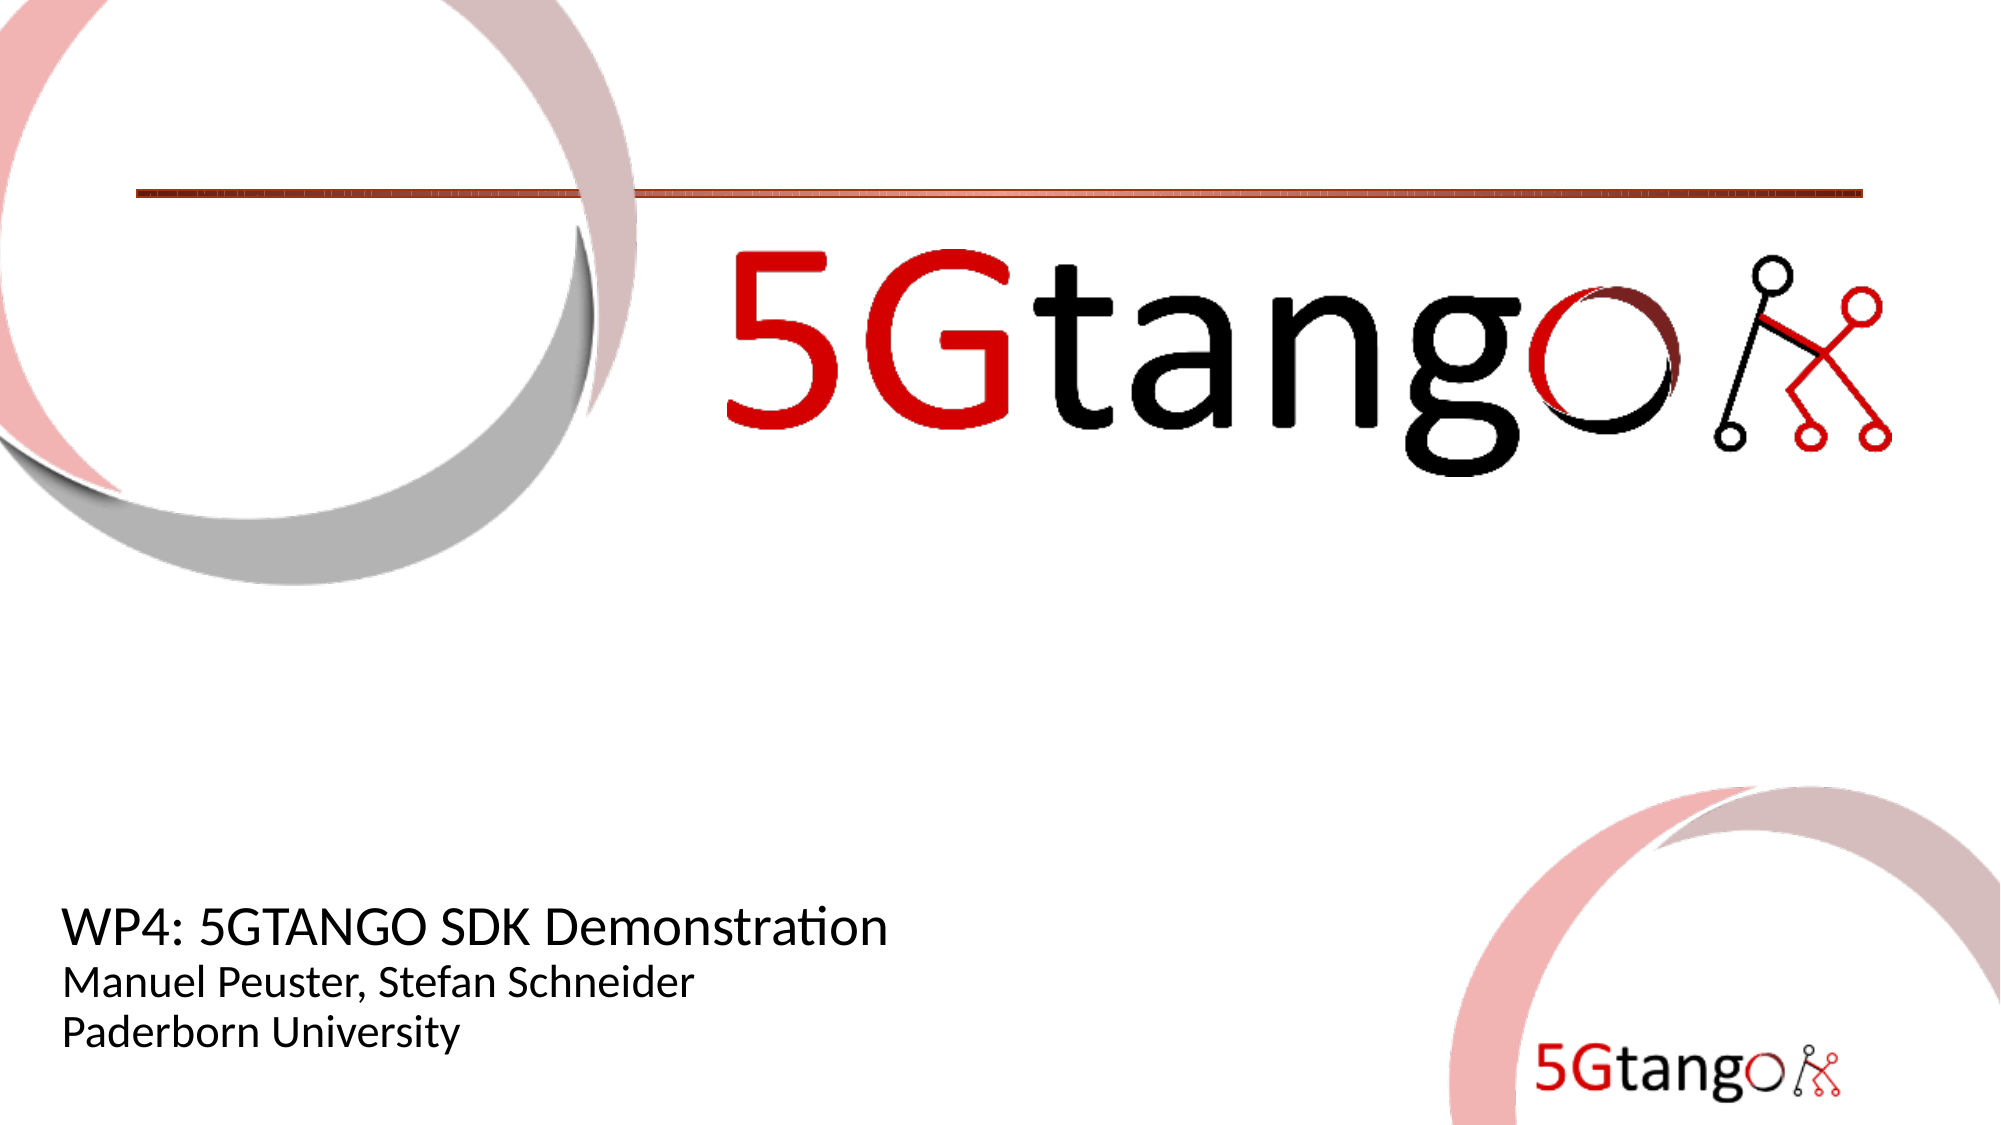

# WP4: 5GTANGO SDK Demonstration Manuel Peuster, Stefan Schneider Paderborn University